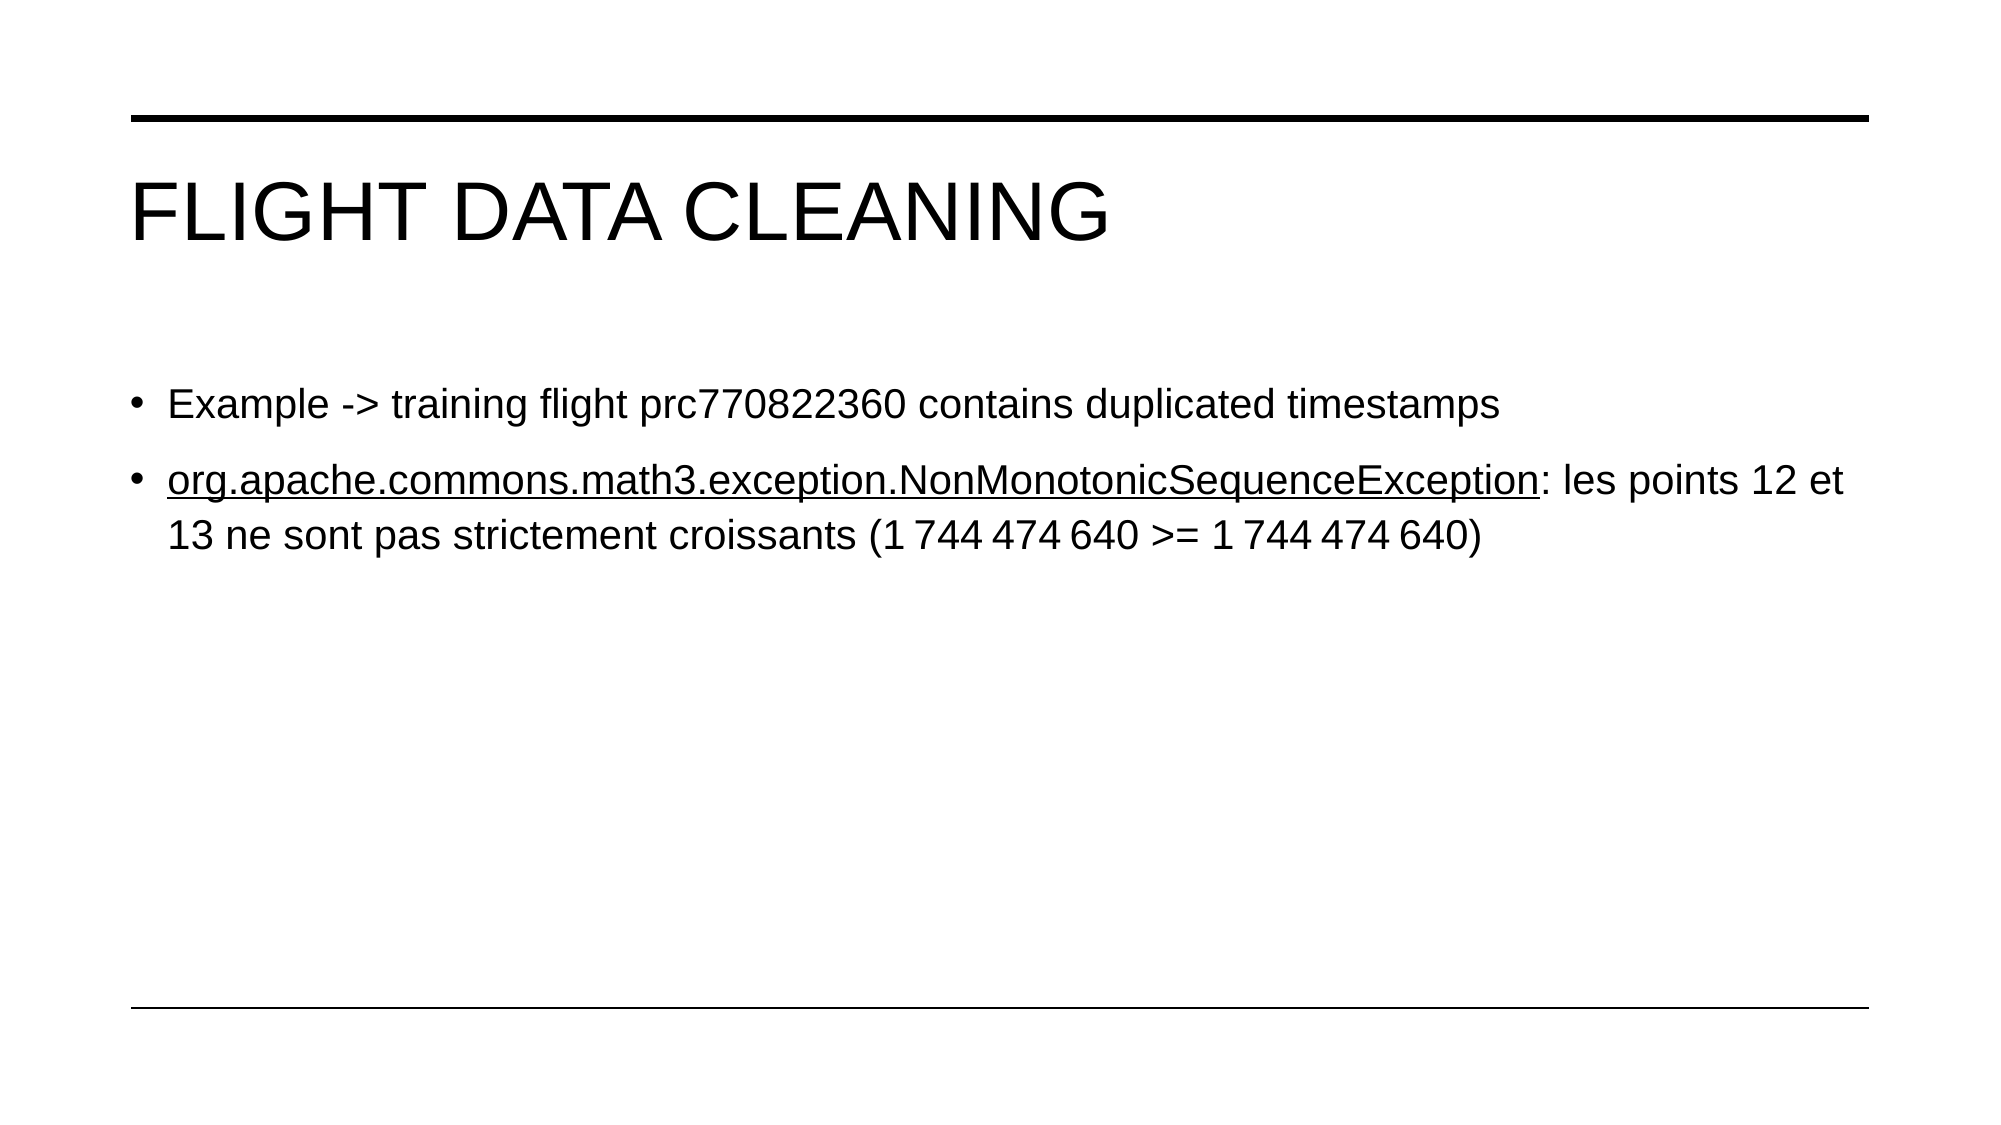

# Flight data cleaning
Example -> training flight prc770822360 contains duplicated timestamps
org.apache.commons.math3.exception.NonMonotonicSequenceException: les points 12 et 13 ne sont pas strictement croissants (1 744 474 640 >= 1 744 474 640)